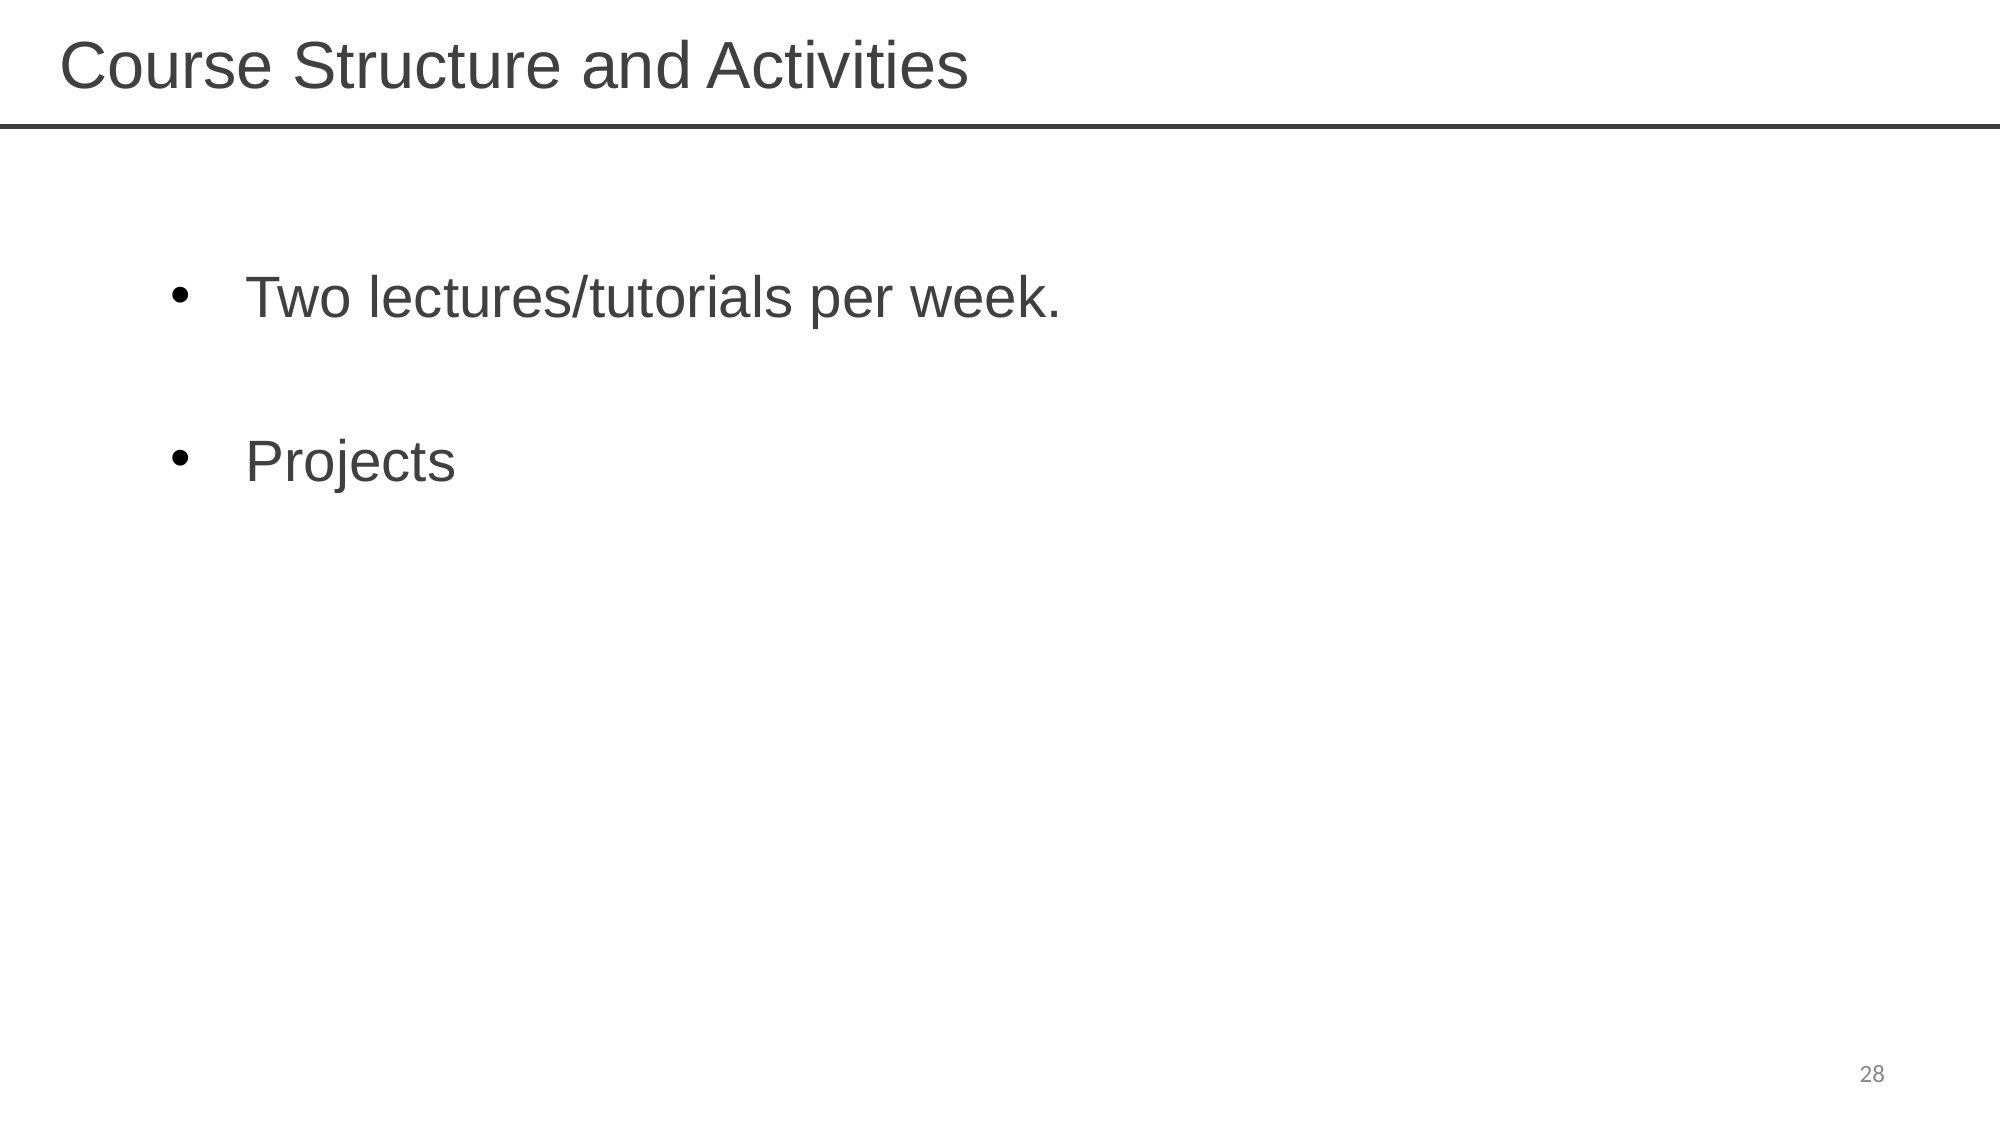

# Course Structure and Activities
Two lectures/tutorials per week.

Projects
28